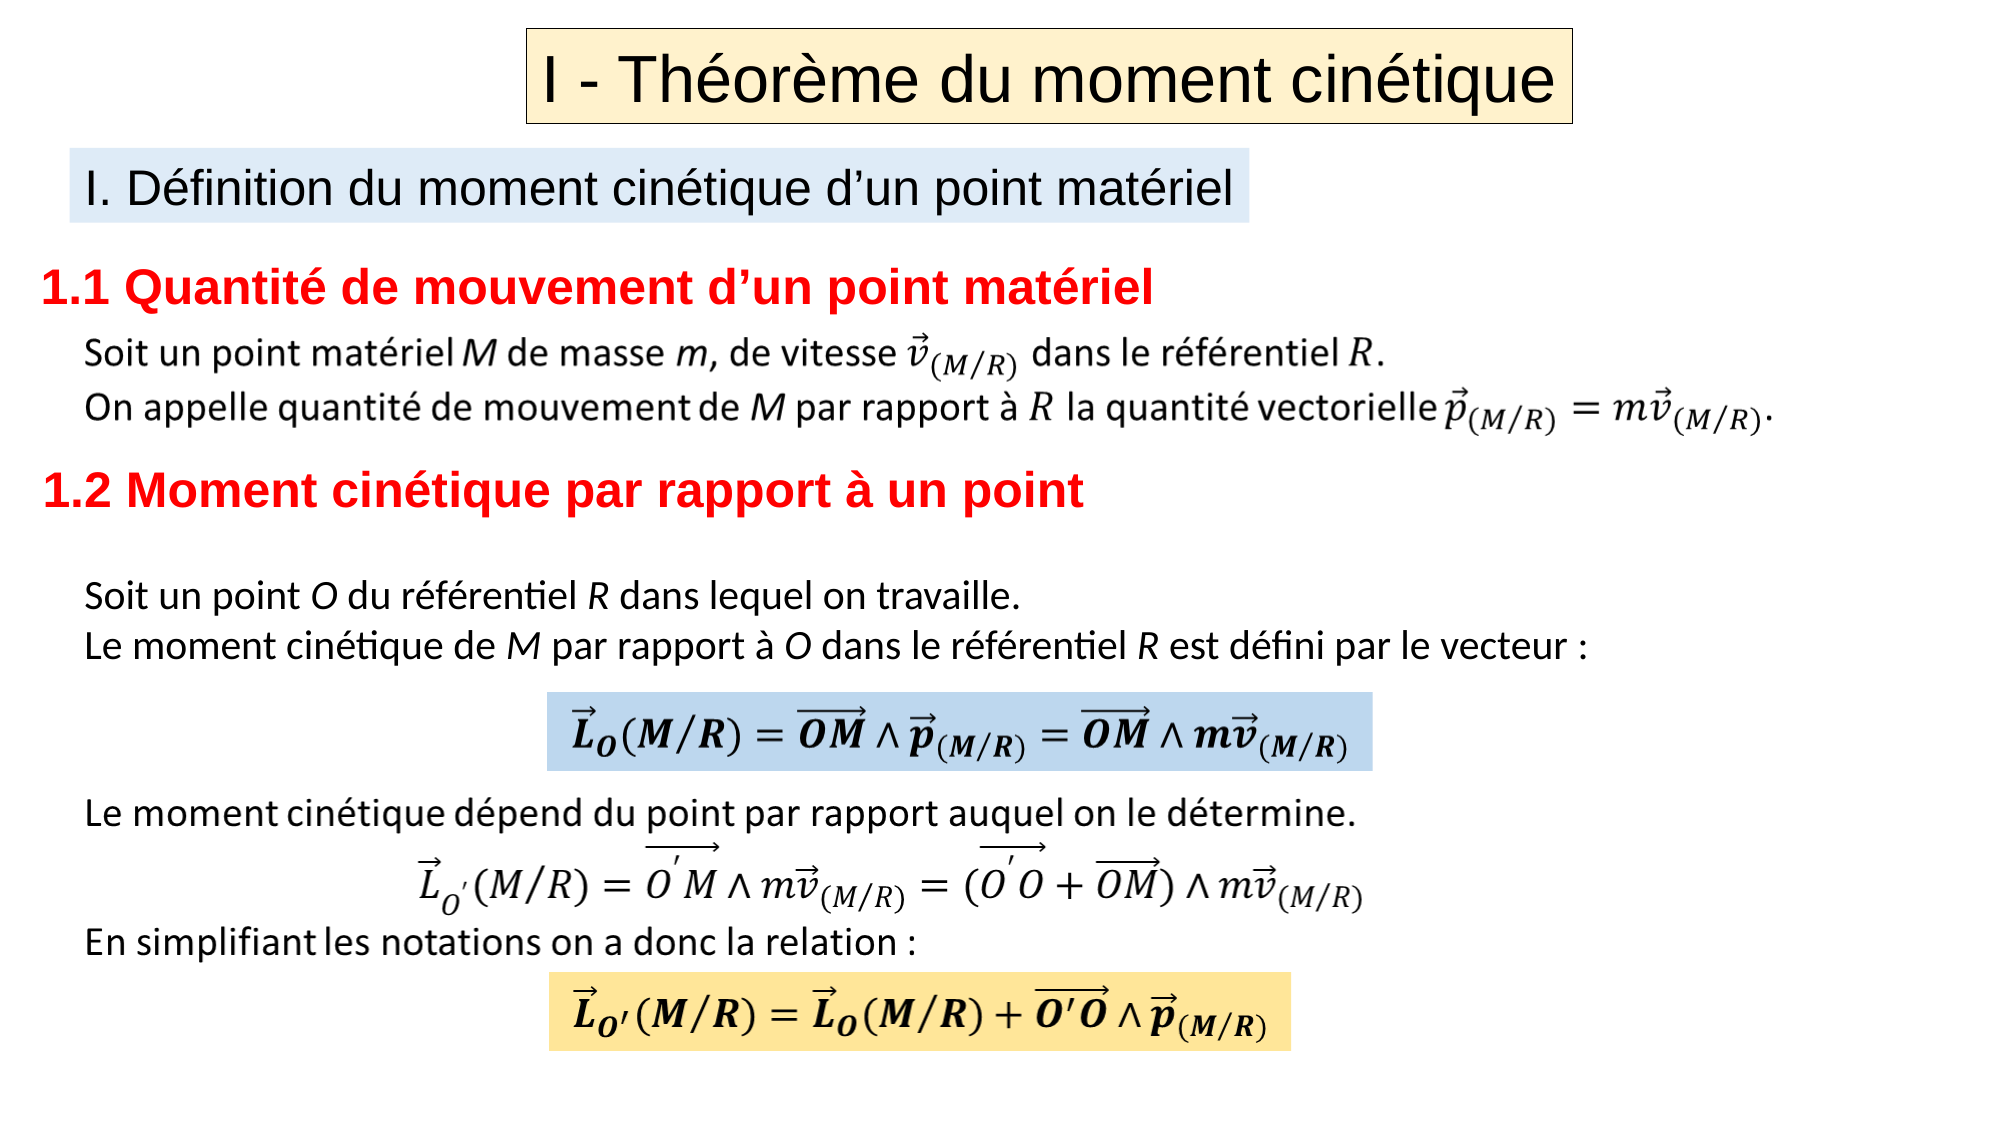

I - Théorème du moment cinétique
I. Définition du moment cinétique d’un point matériel
1.1 Quantité de mouvement d’un point matériel

1.2 Moment cinétique par rapport à un point
Soit un point O du référentiel R dans lequel on travaille.
Le moment cinétique de M par rapport à O dans le référentiel R est défini par le vecteur :